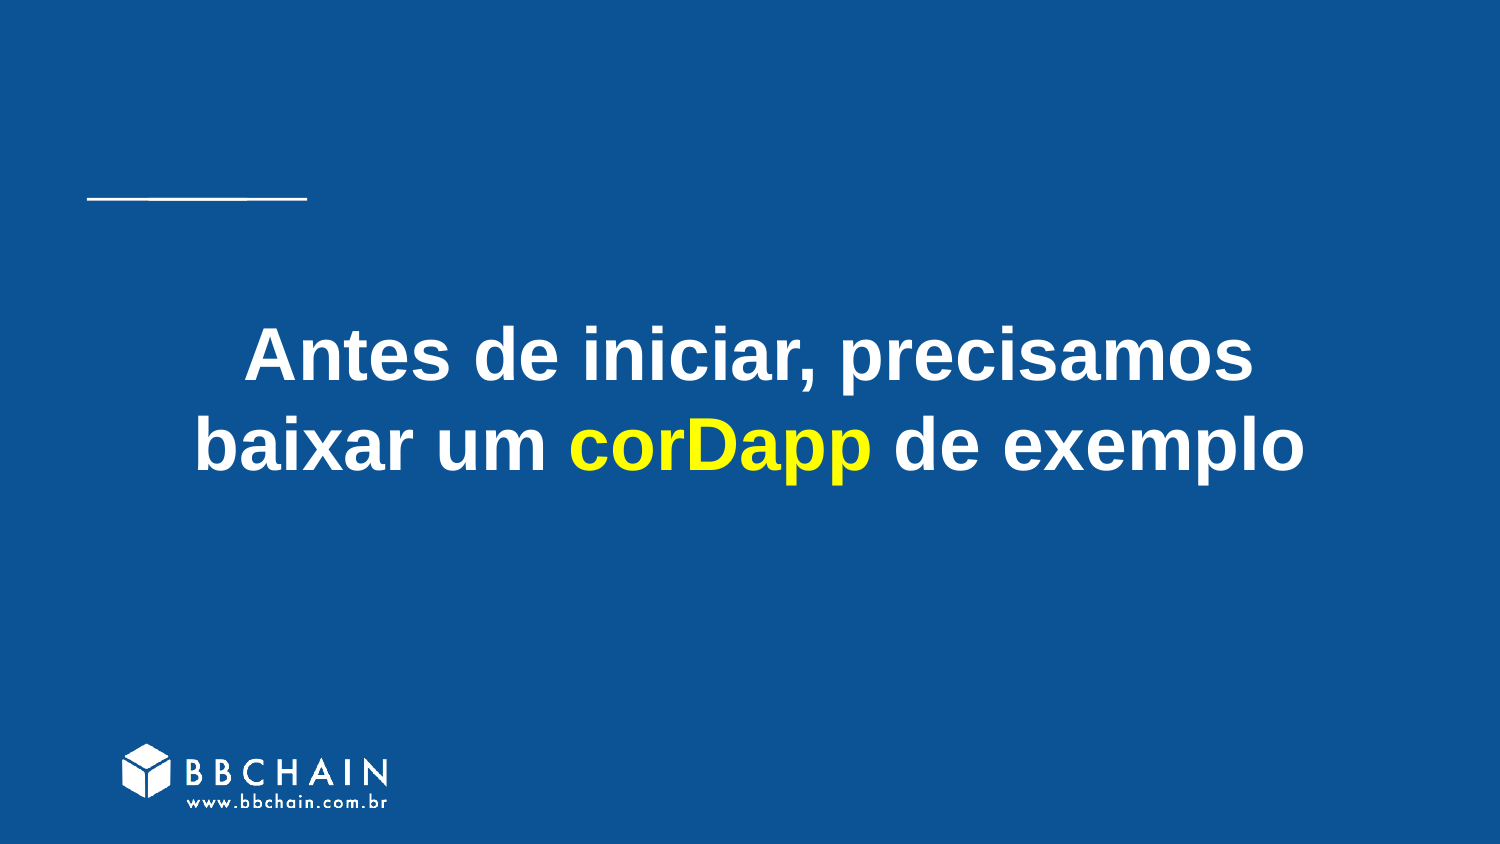

# Antes de iniciar, precisamos baixar um corDapp de exemplo